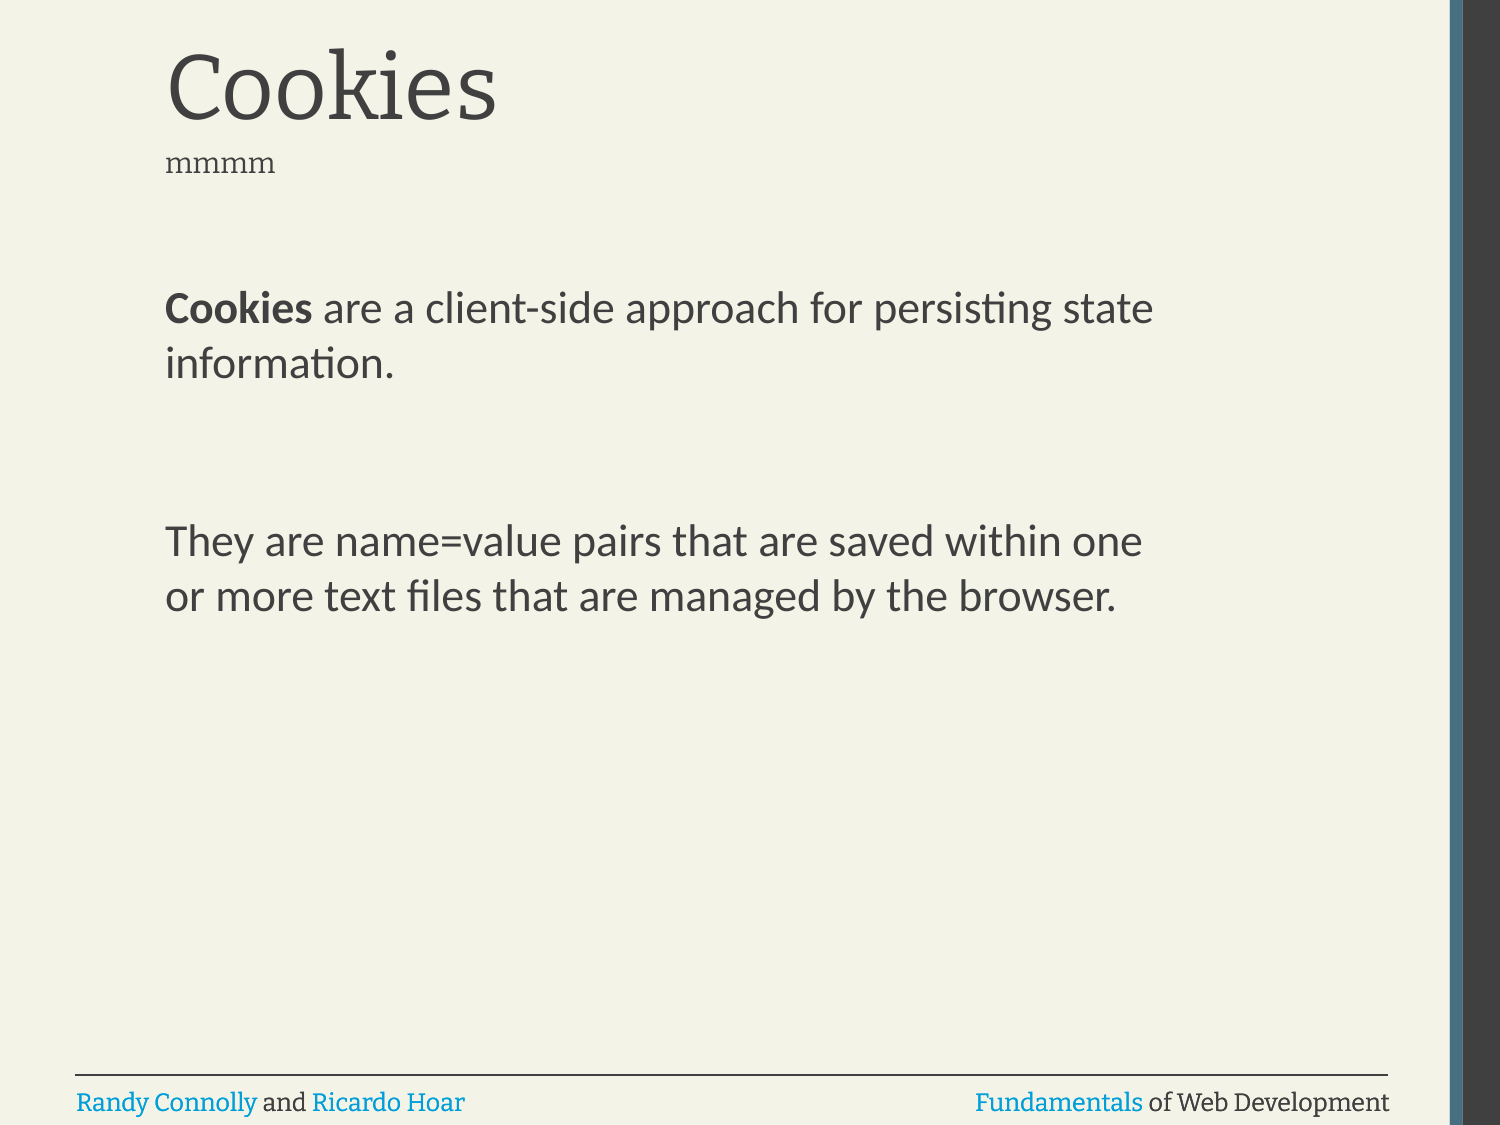

# Cookies
mmmm
Cookies are a client-side approach for persisting state information.

They are name=value pairs that are saved within one or more text files that are managed by the browser.